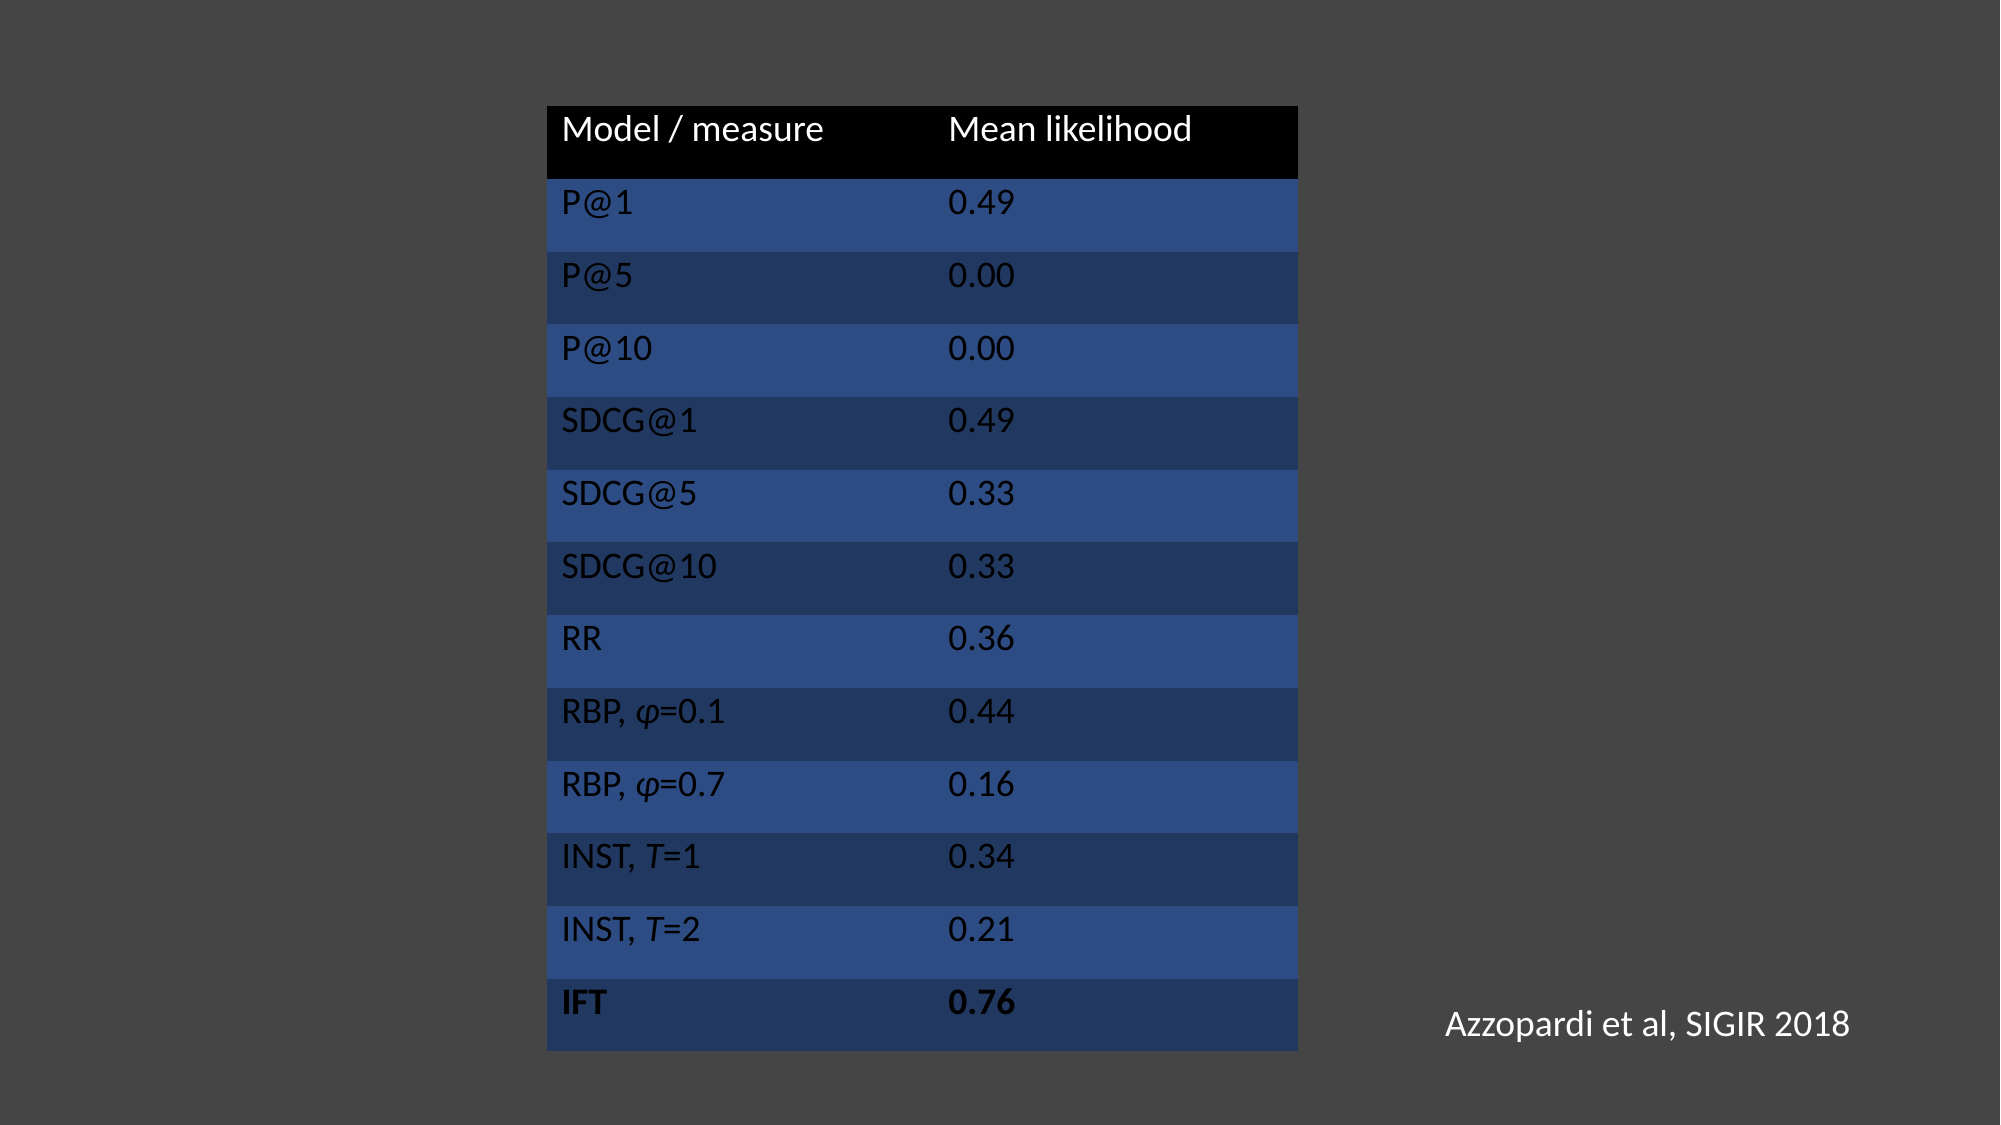

| Model / measure | Mean likelihood |
| --- | --- |
| P@1 | 0.49 |
| P@5 | 0.00 |
| P@10 | 0.00 |
| SDCG@1 | 0.49 |
| SDCG@5 | 0.33 |
| SDCG@10 | 0.33 |
| RR | 0.36 |
| RBP, φ=0.1 | 0.44 |
| RBP, φ=0.7 | 0.16 |
| INST, T=1 | 0.34 |
| INST, T=2 | 0.21 |
| IFT | 0.76 |
Azzopardi et al, SIGIR 2018